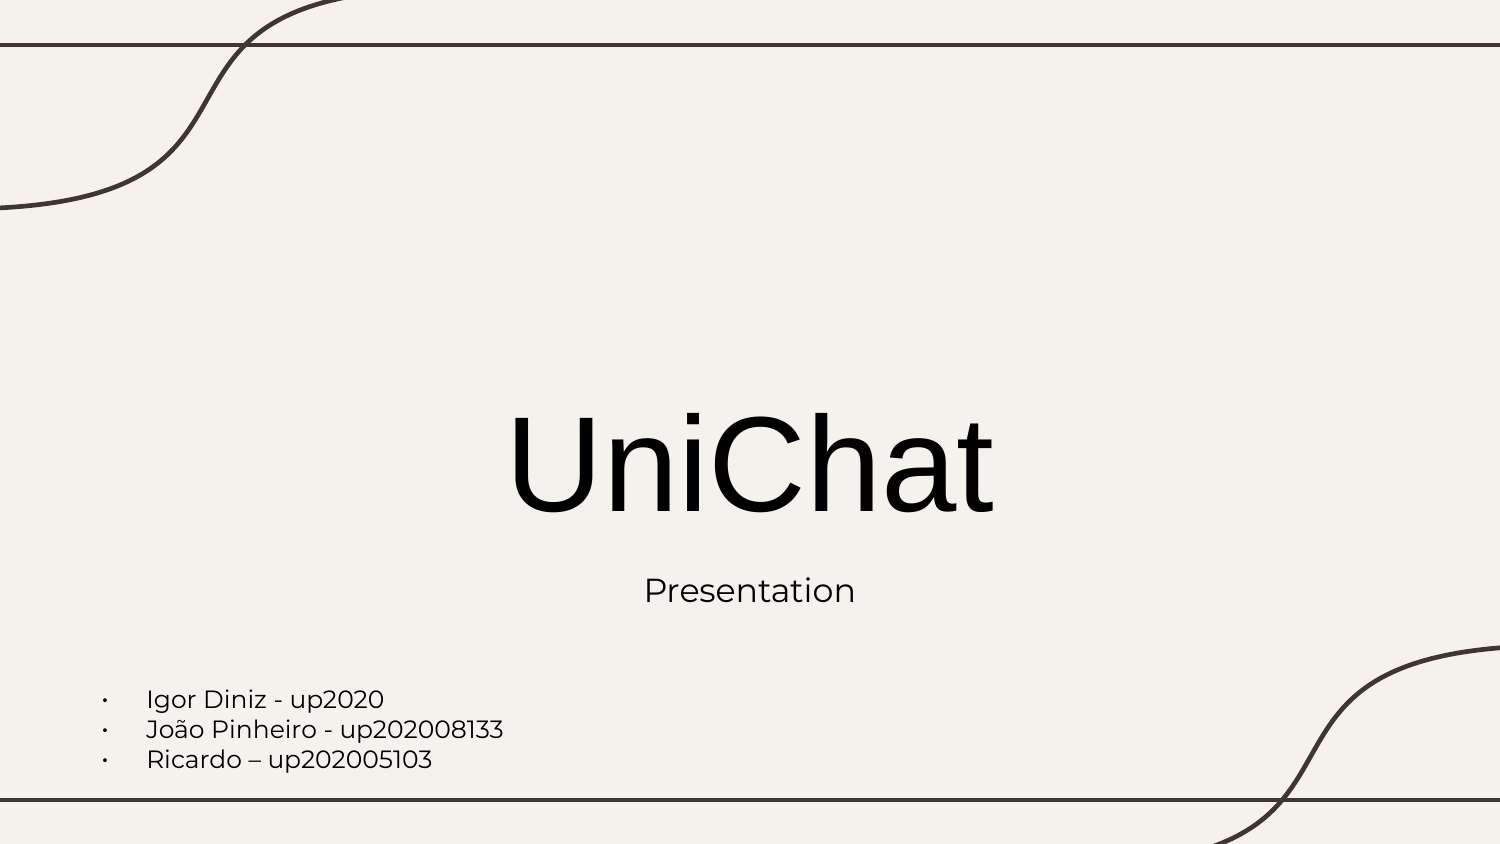

# UniChat
Presentation
Igor Diniz - up2020
João Pinheiro - up202008133
Ricardo – up202005103